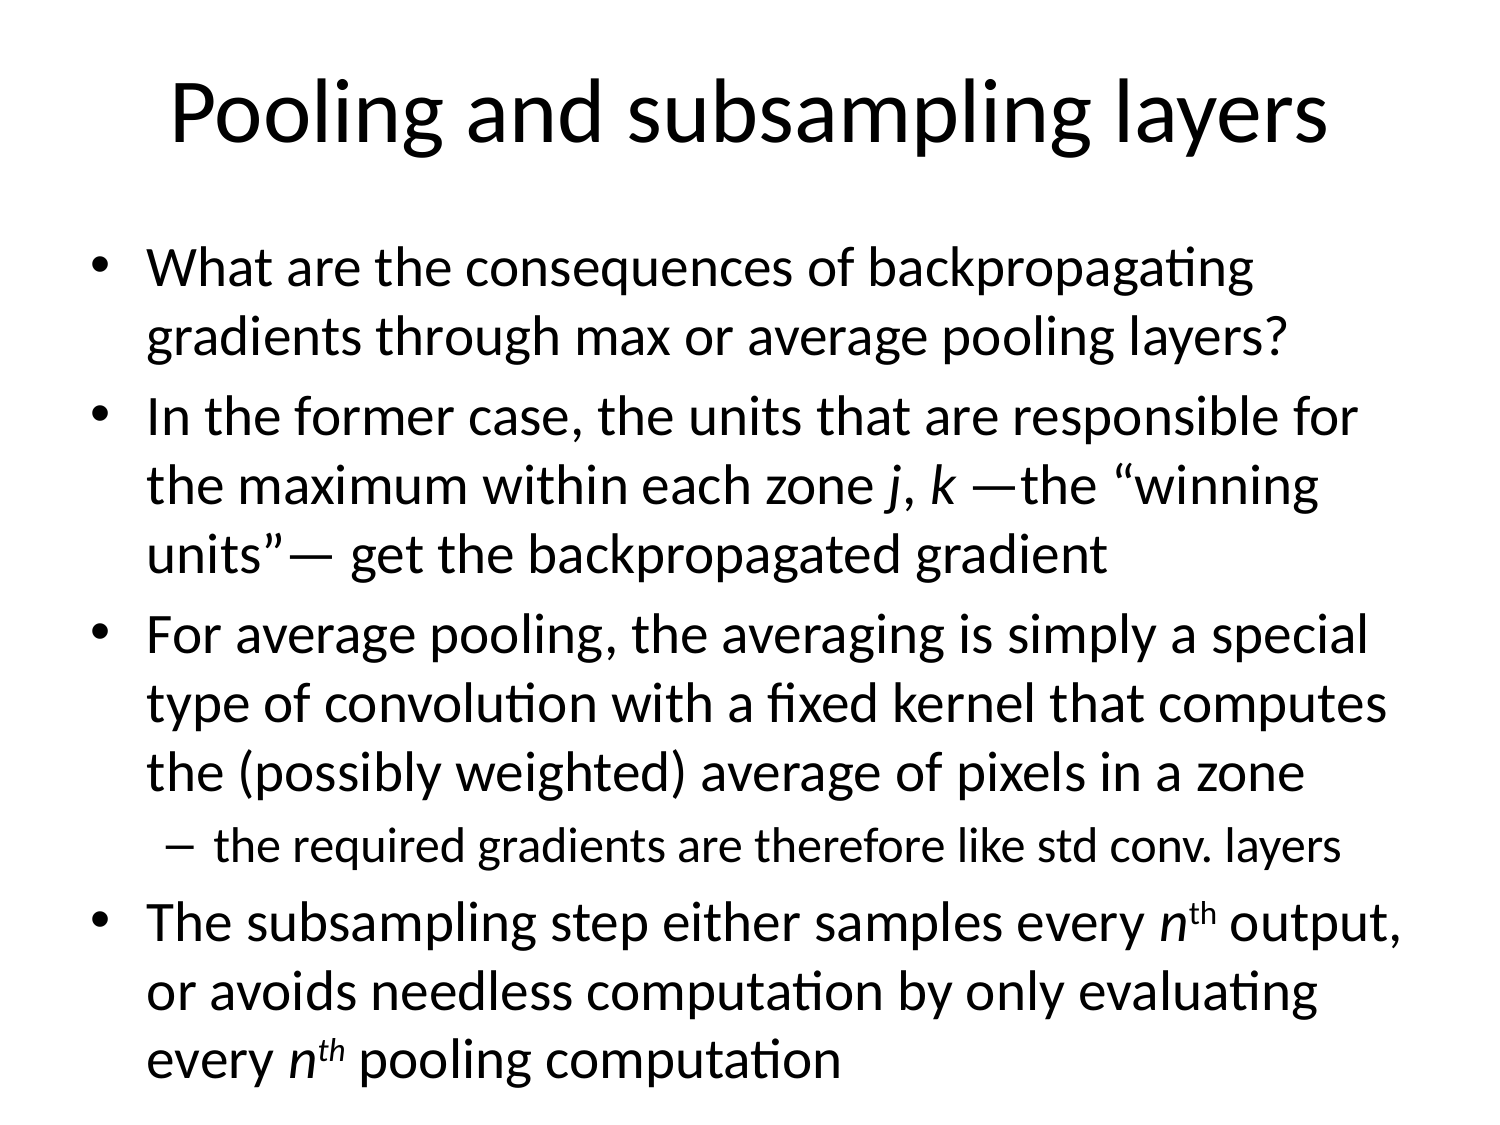

# Pooling and subsampling layers
What are the consequences of backpropagating gradients through max or average pooling layers?
In the former case, the units that are responsible for the maximum within each zone j, k —the “winning units”— get the backpropagated gradient
For average pooling, the averaging is simply a special type of convolution with a fixed kernel that computes the (possibly weighted) average of pixels in a zone
the required gradients are therefore like std conv. layers
The subsampling step either samples every nth output, or avoids needless computation by only evaluating every nth pooling computation